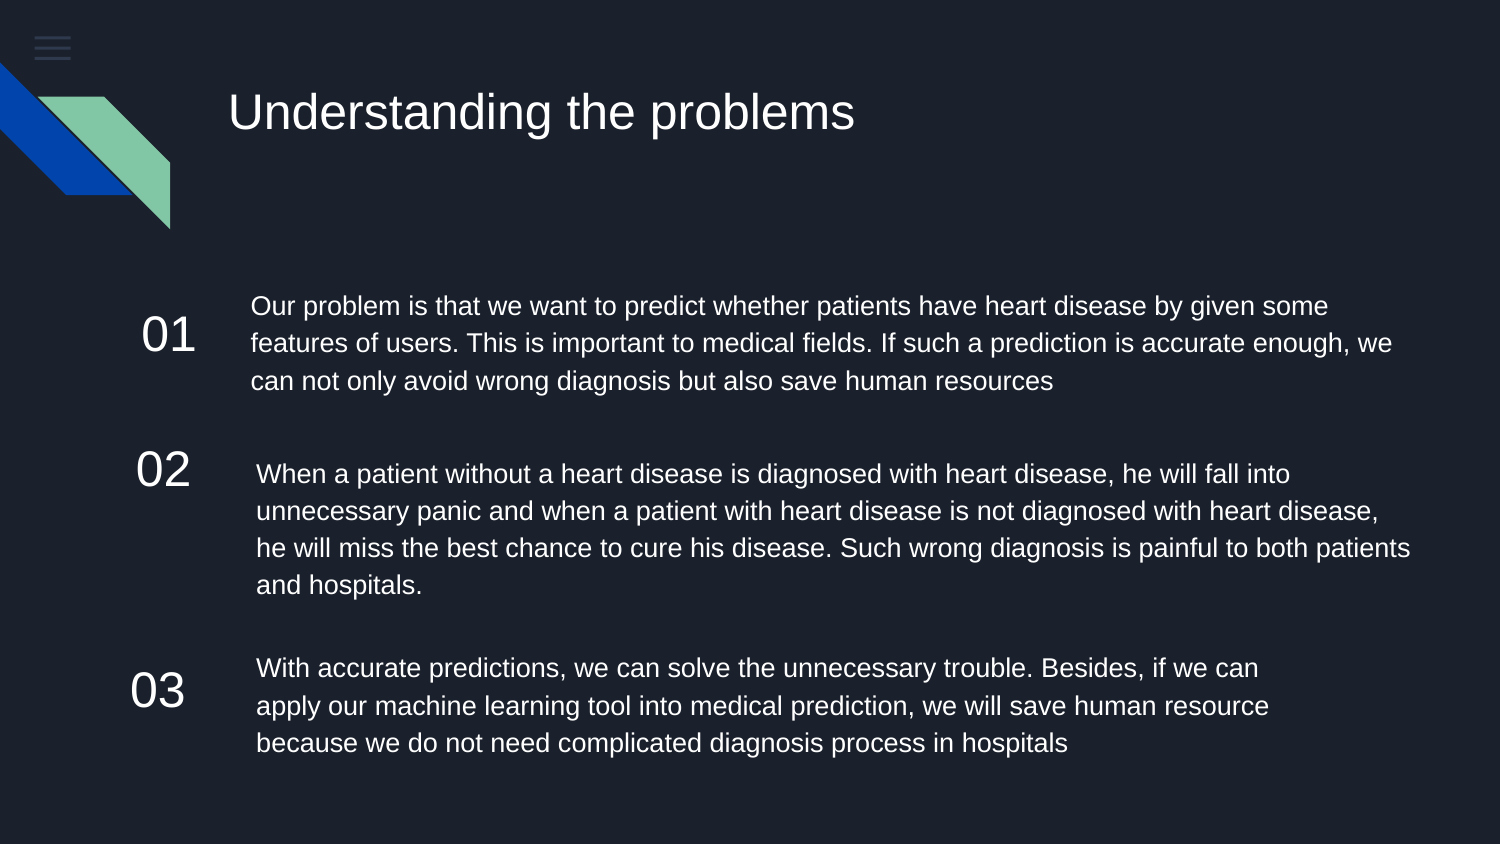

# Understanding the problems
Our problem is that we want to predict whether patients have heart disease by given some features of users. This is important to medical fields. If such a prediction is accurate enough, we can not only avoid wrong diagnosis but also save human resources

01

02

When a patient without a heart disease is diagnosed with heart disease, he will fall into unnecessary panic and when a patient with heart disease is not diagnosed with heart disease, he will miss the best chance to cure his disease. Such wrong diagnosis is painful to both patients and hospitals.

With accurate predictions, we can solve the unnecessary trouble. Besides, if we can apply our machine learning tool into medical prediction, we will save human resource because we do not need complicated diagnosis process in hospitals
03